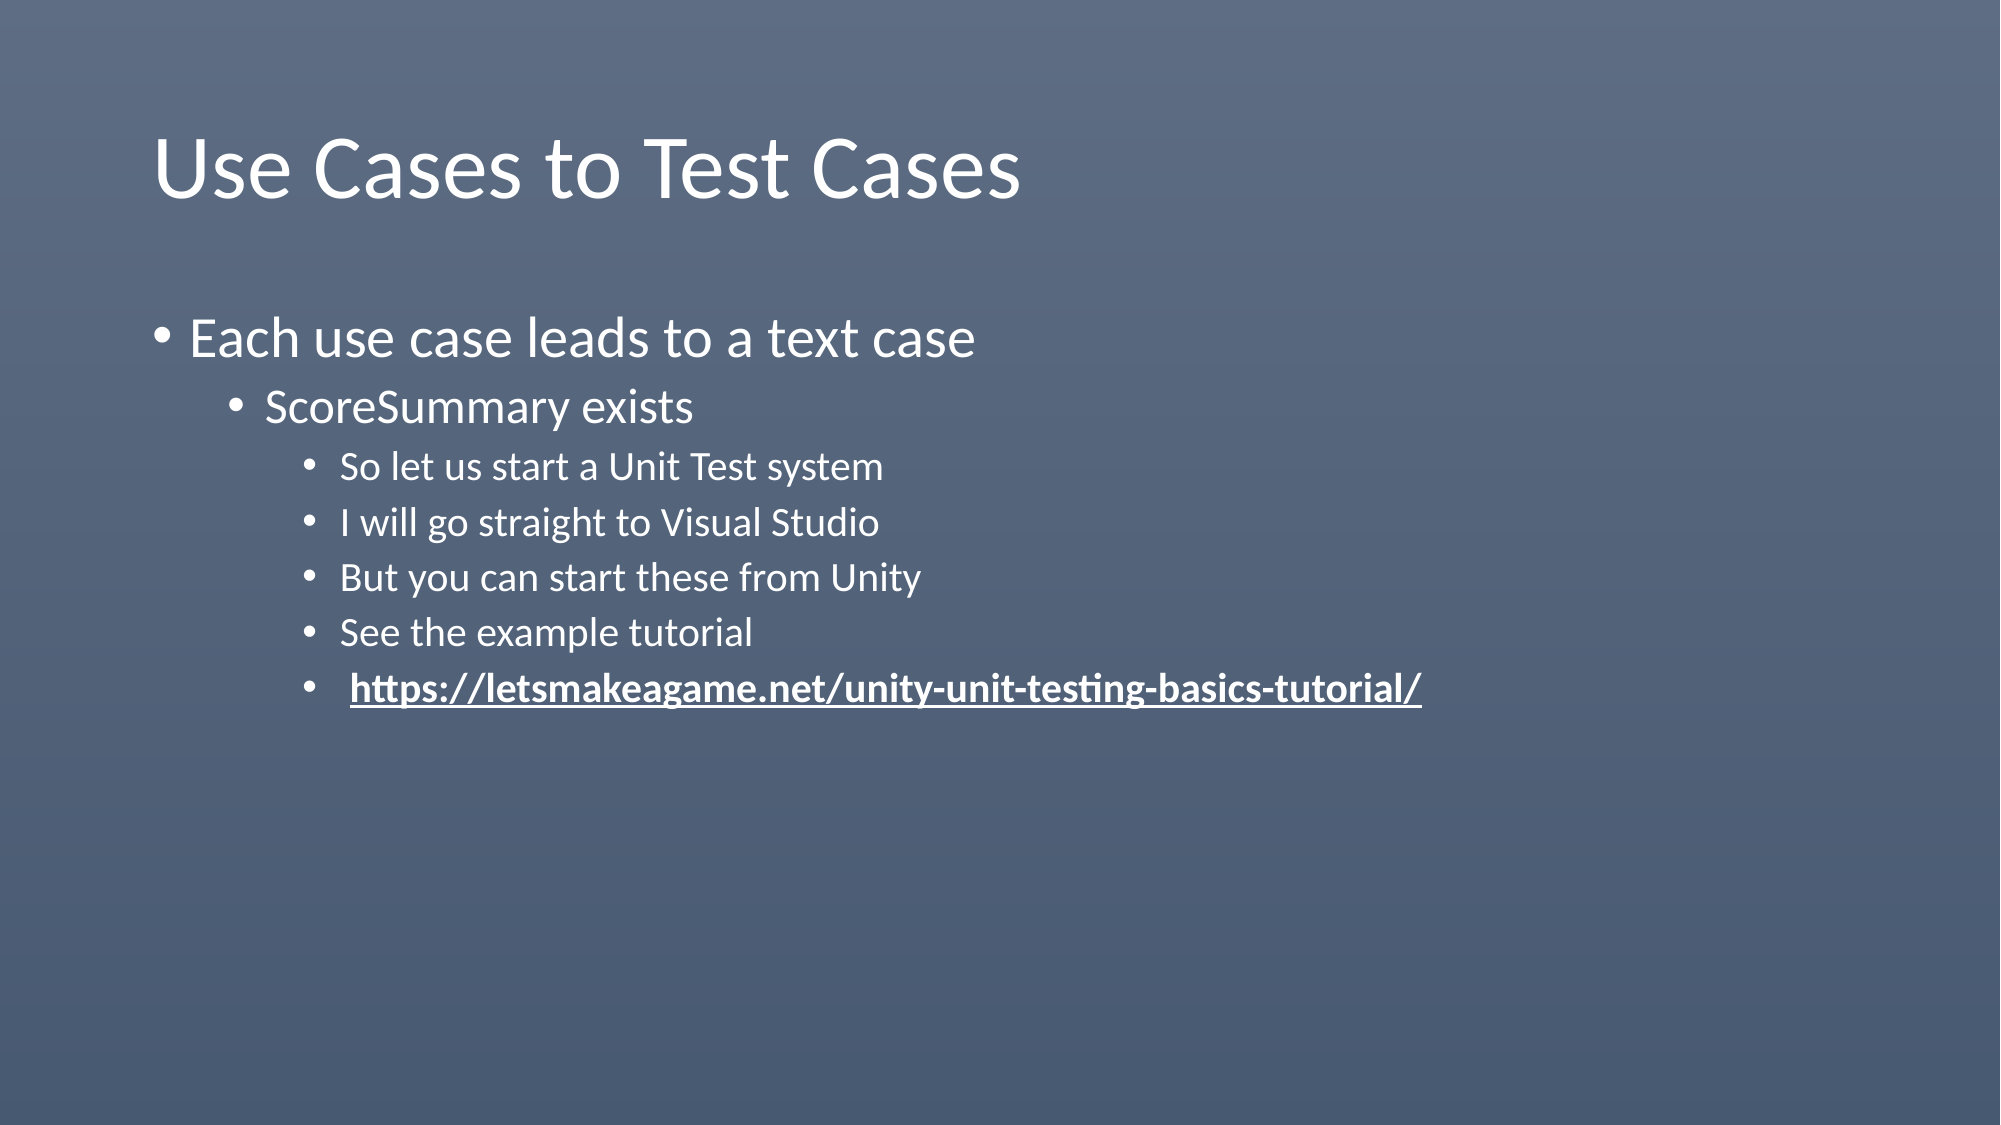

# Use Cases to Test Cases
Each use case leads to a text case
ScoreSummary exists
So let us start a Unit Test system
I will go straight to Visual Studio
But you can start these from Unity
See the example tutorial
 https://letsmakeagame.net/unity-unit-testing-basics-tutorial/